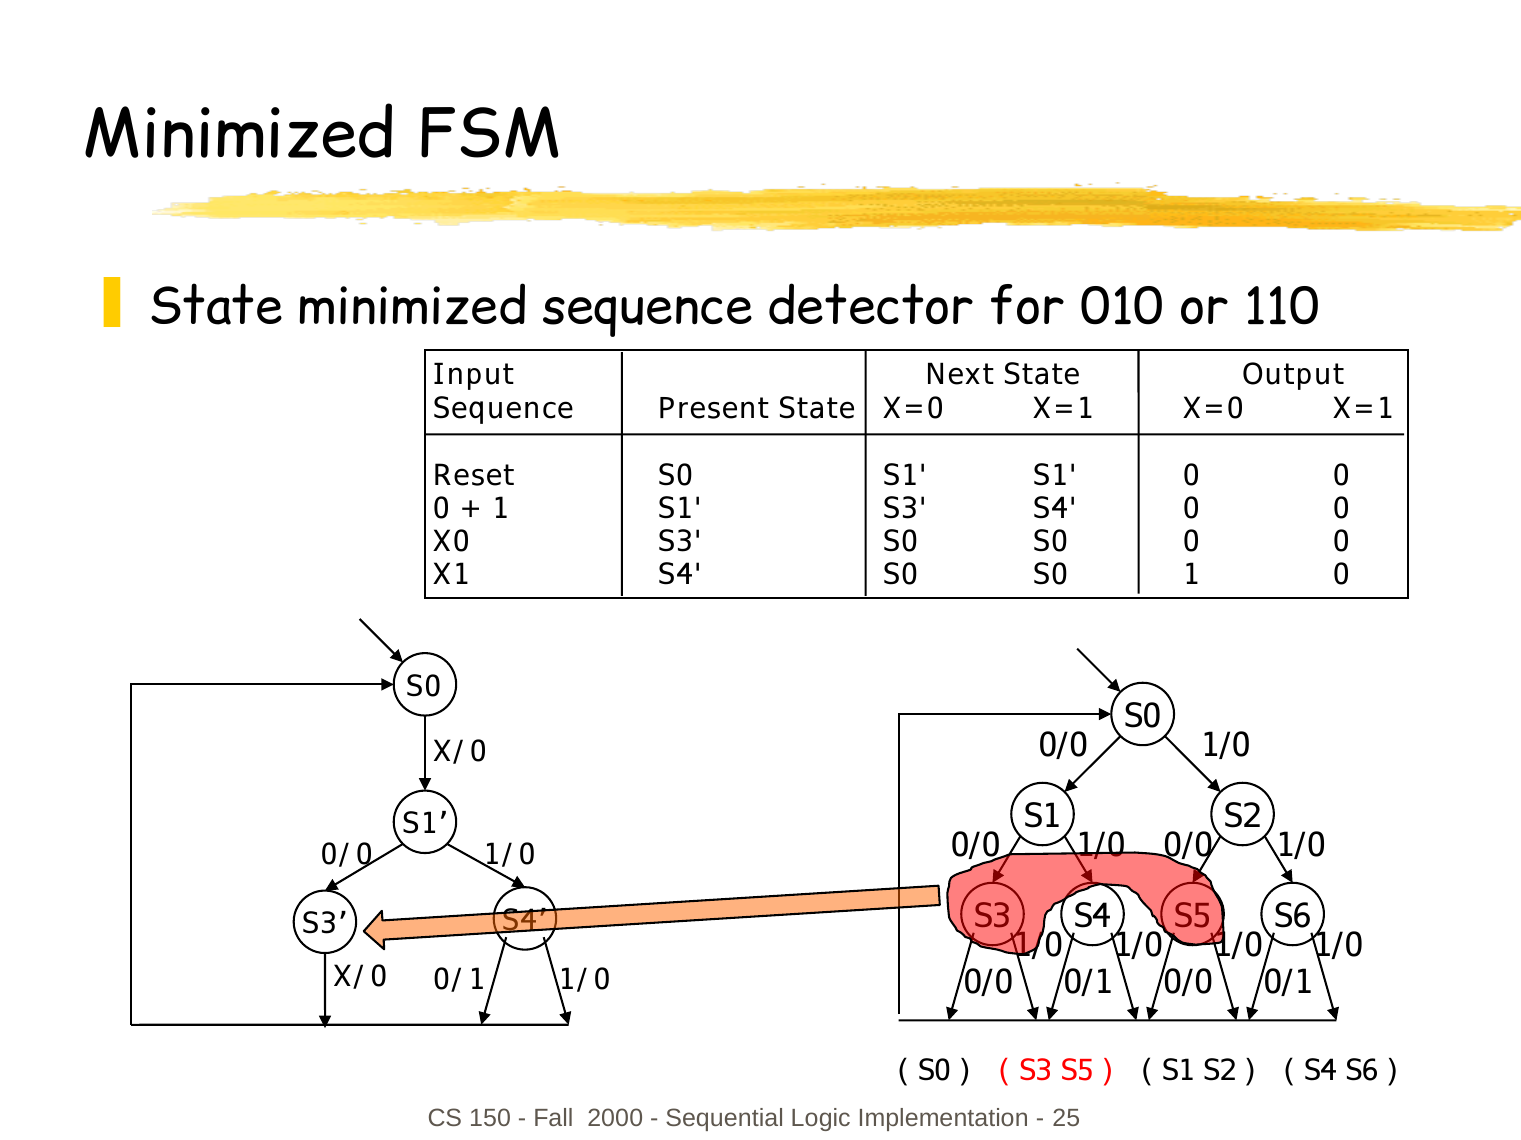

# Minimized FSM
State minimized sequence detector for 010 or 110

Input		     Next State	       Output
Sequence	Present State	X=0	X=1	X=0	X=1

Reset	S0	S1'	S1'	0	0
0 + 1	S1'	S3'	S4'	0	0
X0	S3'	S0	S0	0	0
X1	S4'	S0	S0	1	0

S0
X/0
S1’
0/0
1/0
S4’
S3’

X/0

0/1
1/0

S0
0/0
1/0
S1
S2
0/0
1/0
0/0
1/0
S3
S4
S5
S6
1/0
1/0
1/0
1/0

0/0
0/1
0/0
0/1

( S0 )   ( S3 S5 )   ( S1 S2 )   ( S4 S6 )

CS 150 - Fall  2000 - Sequential Logic Implementation - 25